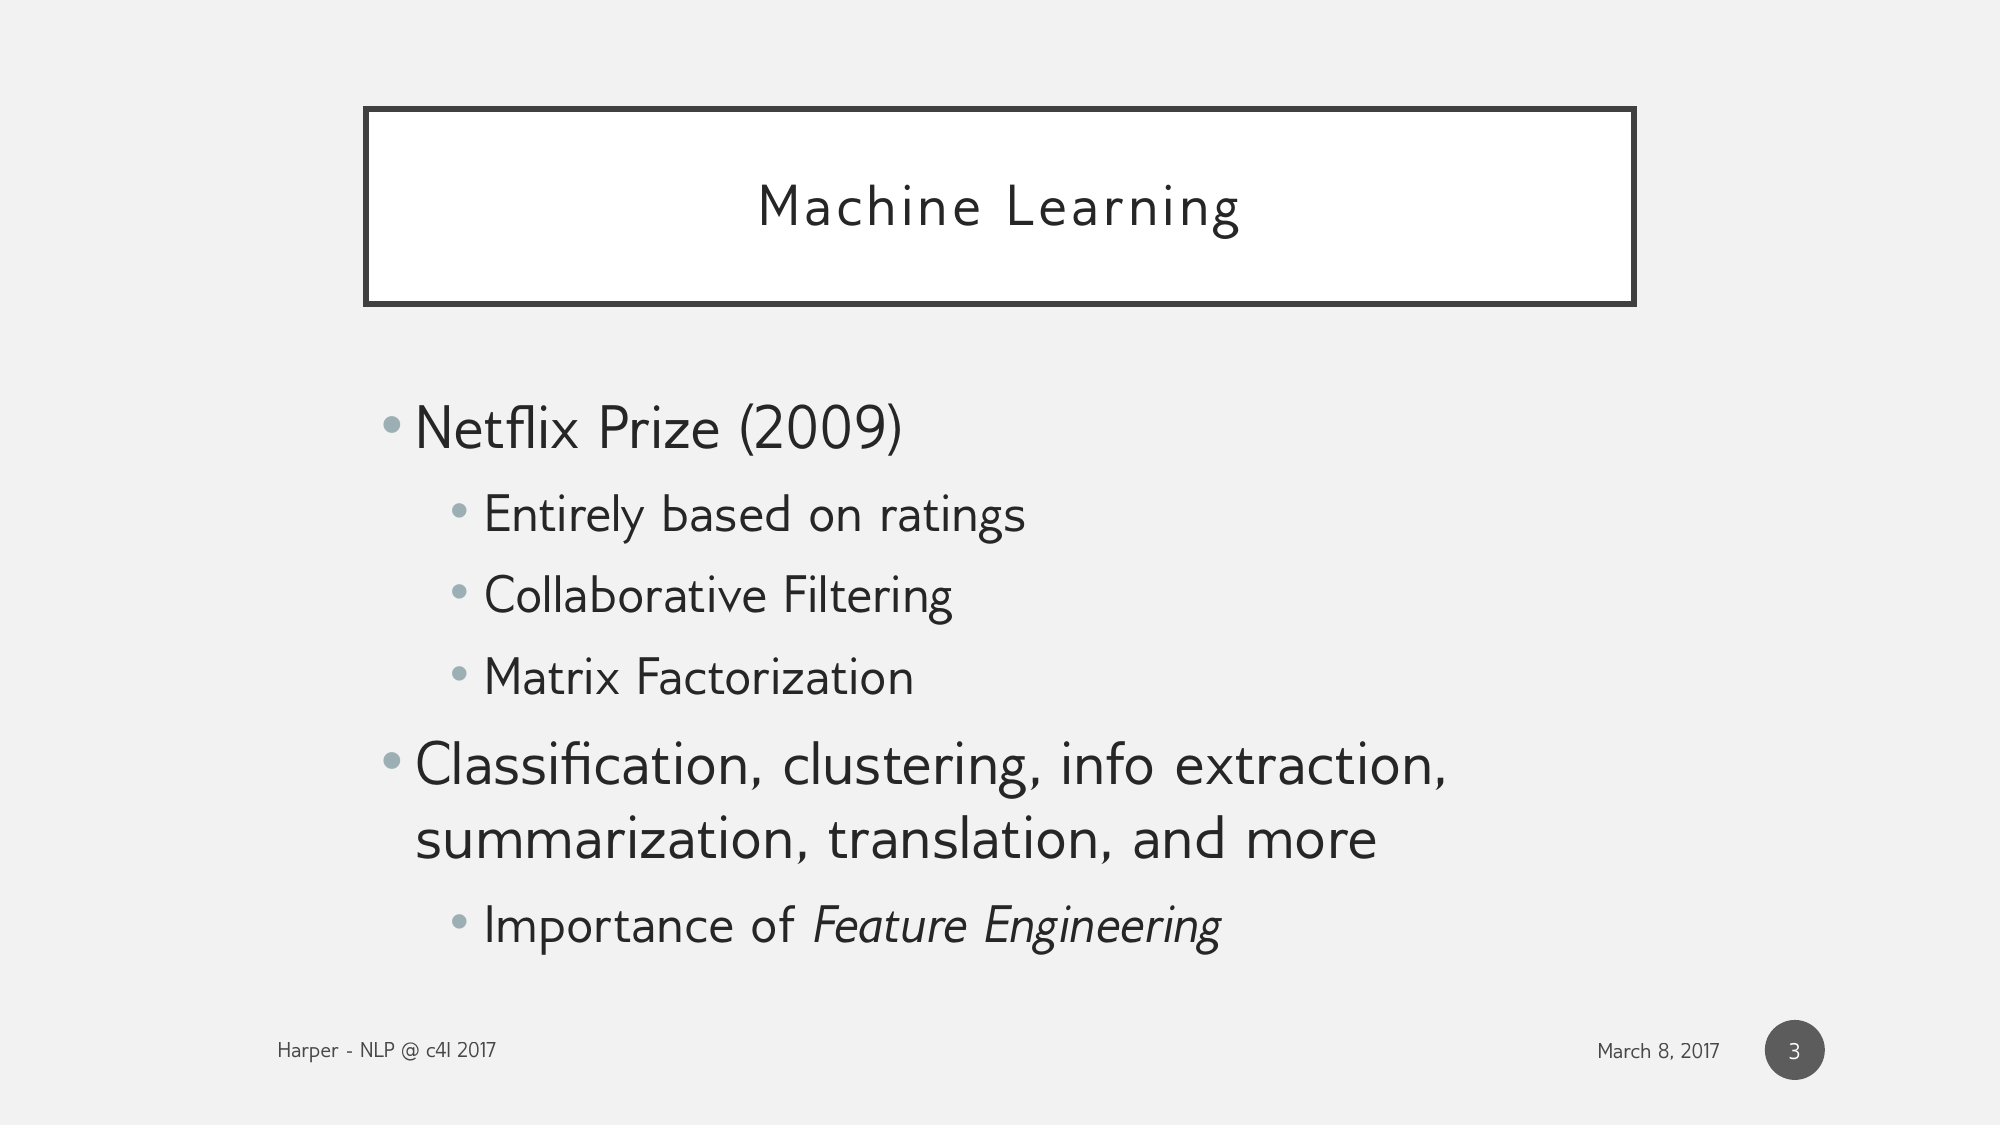

# Machine Learning
Netflix Prize (2009)
Entirely based on ratings
Collaborative Filtering
Matrix Factorization
Classification, clustering, info extraction, summarization, translation, and more
Importance of Feature Engineering

3
Harper - NLP @ c4l 2017
March 8, 2017